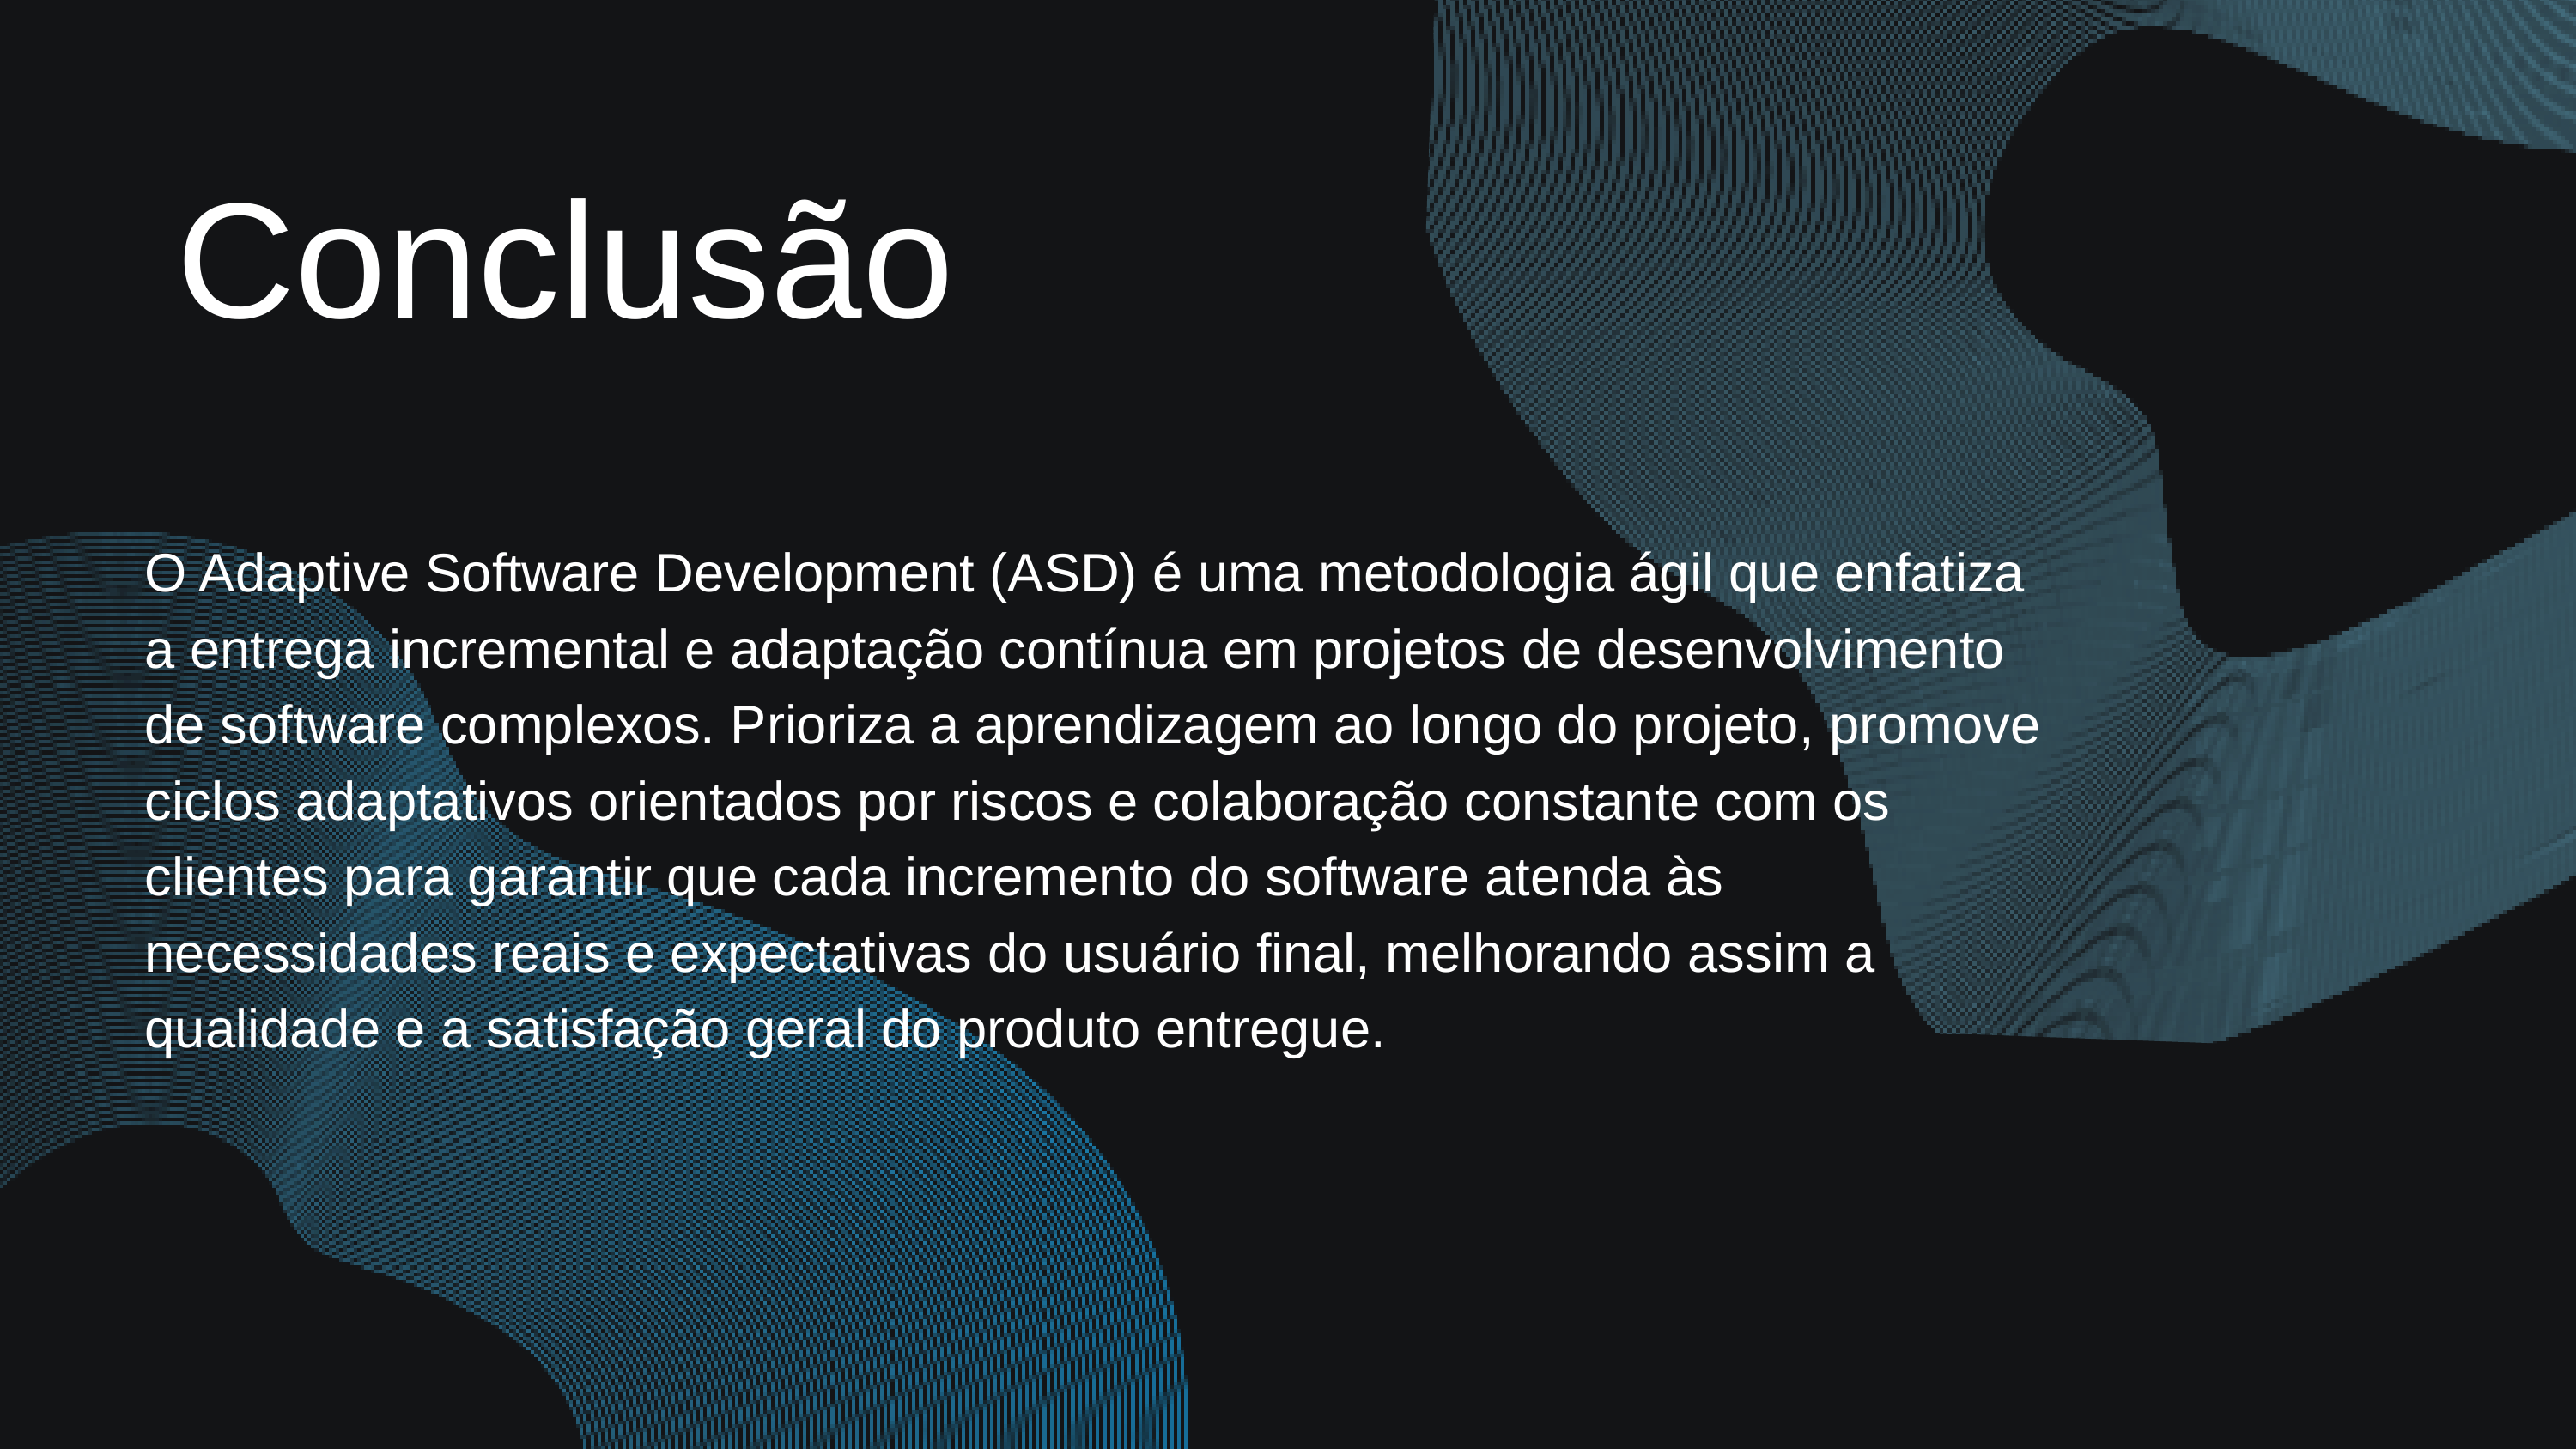

Conclusão

O Adaptive Software Development (ASD) é uma metodologia ágil que enfatiza a entrega incremental e adaptação contínua em projetos de desenvolvimento de software complexos. Prioriza a aprendizagem ao longo do projeto, promove ciclos adaptativos orientados por riscos e colaboração constante com os clientes para garantir que cada incremento do software atenda às necessidades reais e expectativas do usuário final, melhorando assim a qualidade e a satisfação geral do produto entregue.